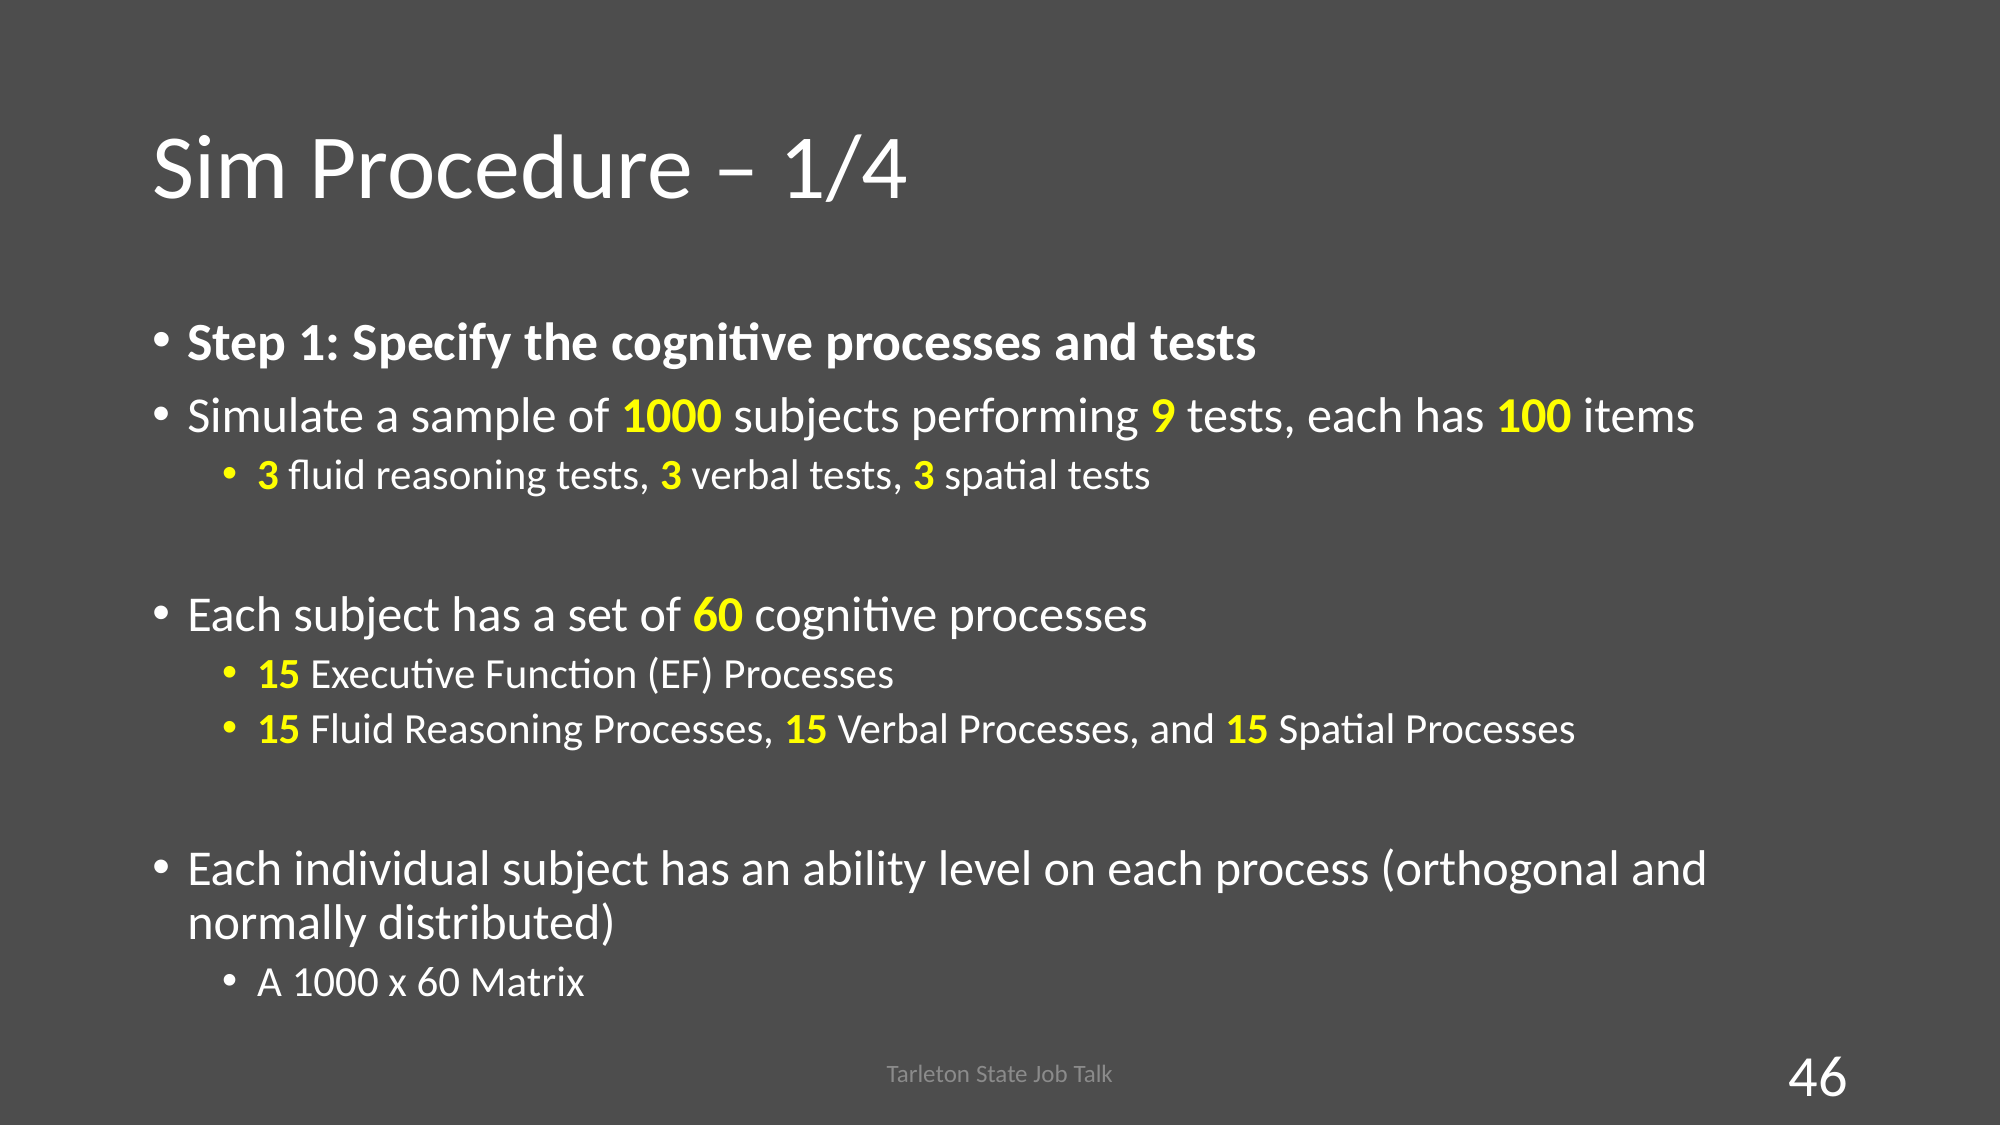

# Sim Procedure – 1/4
Step 1: Specify the cognitive processes and tests
Simulate a sample of 1000 subjects performing 9 tests, each has 100 items
3 fluid reasoning tests, 3 verbal tests, 3 spatial tests

Each subject has a set of 60 cognitive processes
15 Executive Function (EF) Processes
15 Fluid Reasoning Processes, 15 Verbal Processes, and 15 Spatial Processes

Each individual subject has an ability level on each process (orthogonal and normally distributed)
A 1000 x 60 Matrix

Tarleton State Job Talk
46